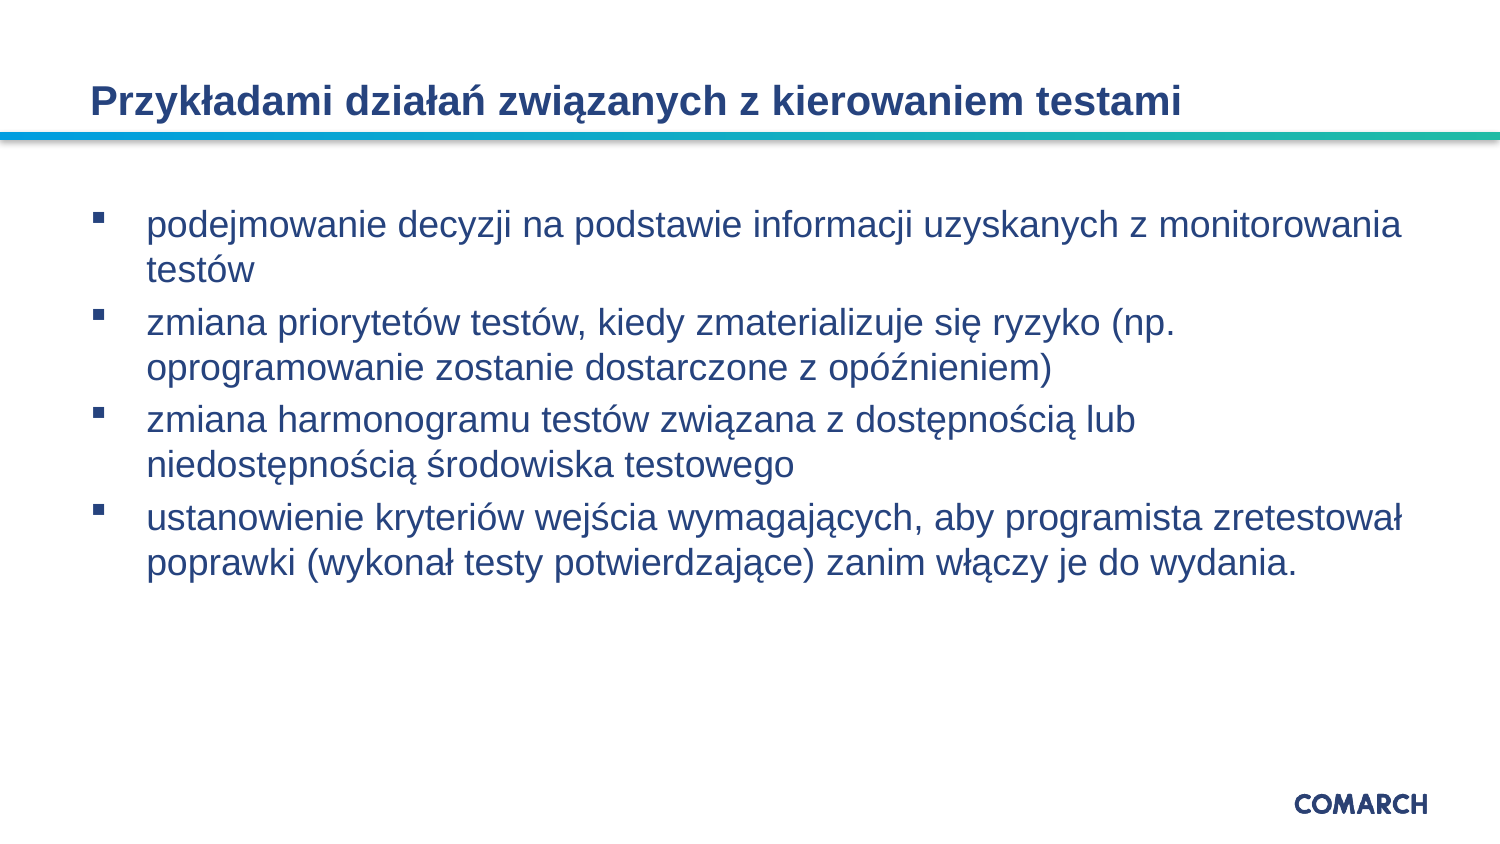

# Przykładami działań związanych z kierowaniem testami

podejmowanie decyzji na podstawie informacji uzyskanych z monitorowania testów
zmiana priorytetów testów, kiedy zmaterializuje się ryzyko (np. oprogramowanie zostanie dostarczone z opóźnieniem)
zmiana harmonogramu testów związana z dostępnością lub niedostępnością środowiska testowego
ustanowienie kryteriów wejścia wymagających, aby programista zretestował poprawki (wykonał testy potwierdzające) zanim włączy je do wydania.